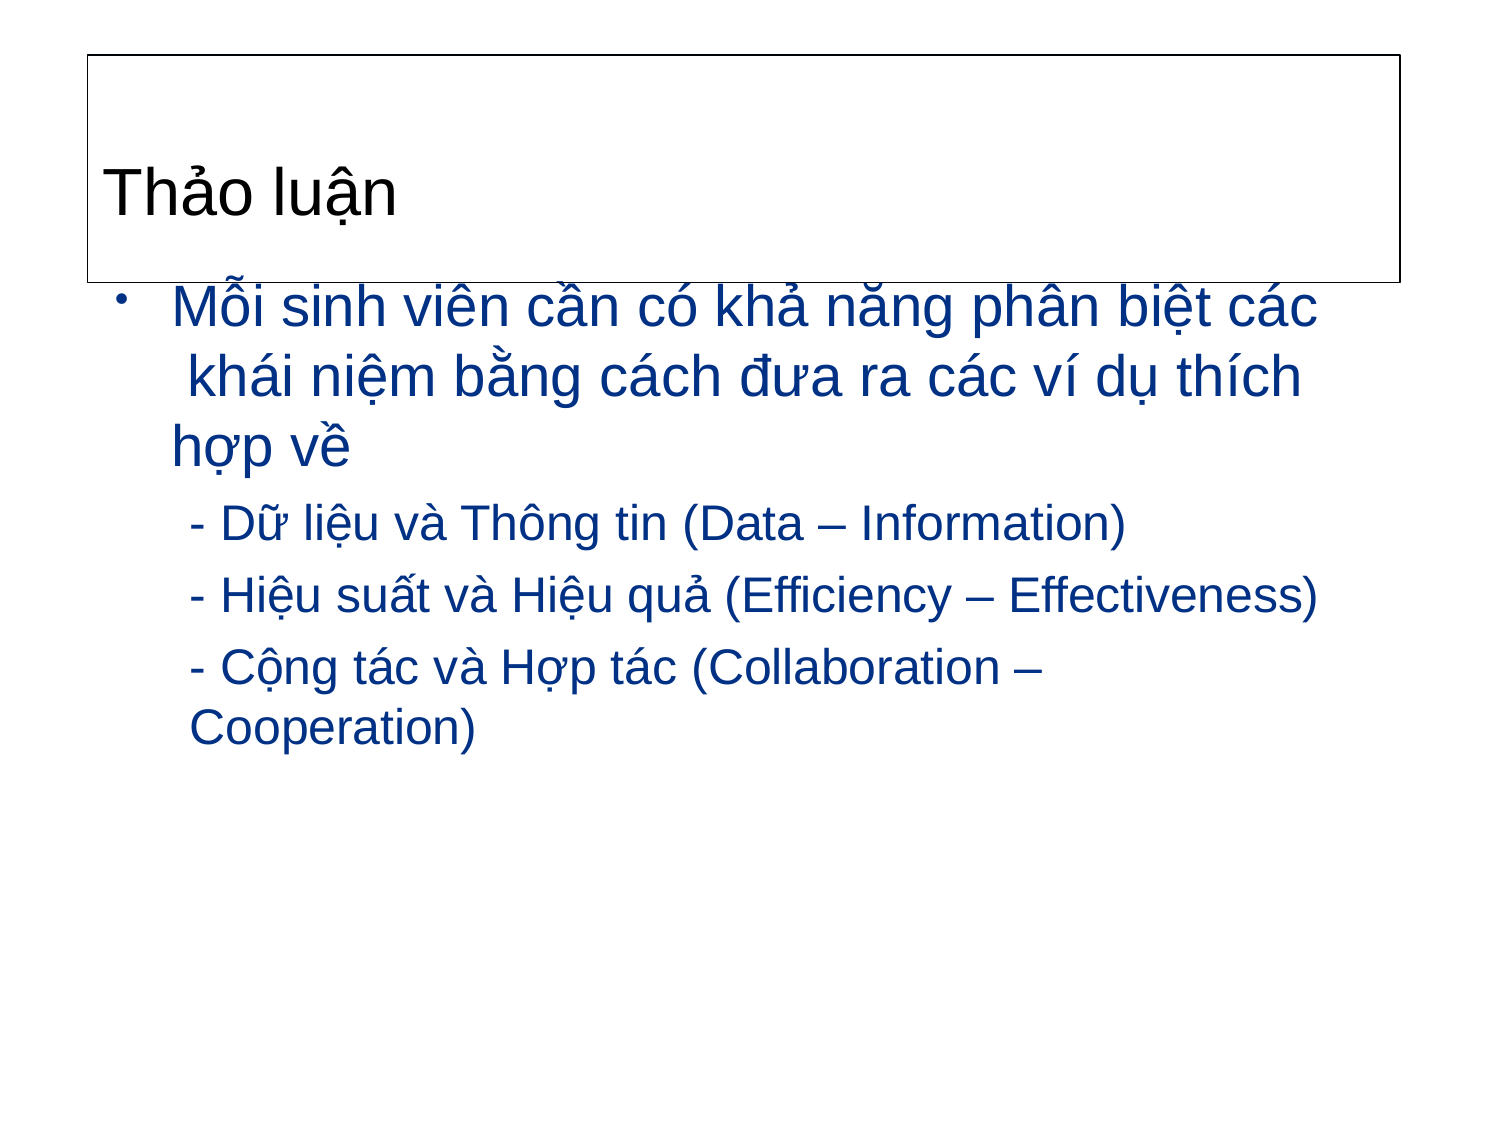

# Thảo luận

Mỗi sinh viên cần có khả năng phân biệt các  khái niệm bằng cách đưa ra các ví dụ thích  hợp về
- Dữ liệu và Thông tin (Data – Information)
- Hiệu suất và Hiệu quả (Efficiency – Effectiveness)
- Cộng tác và Hợp tác (Collaboration – Cooperation)